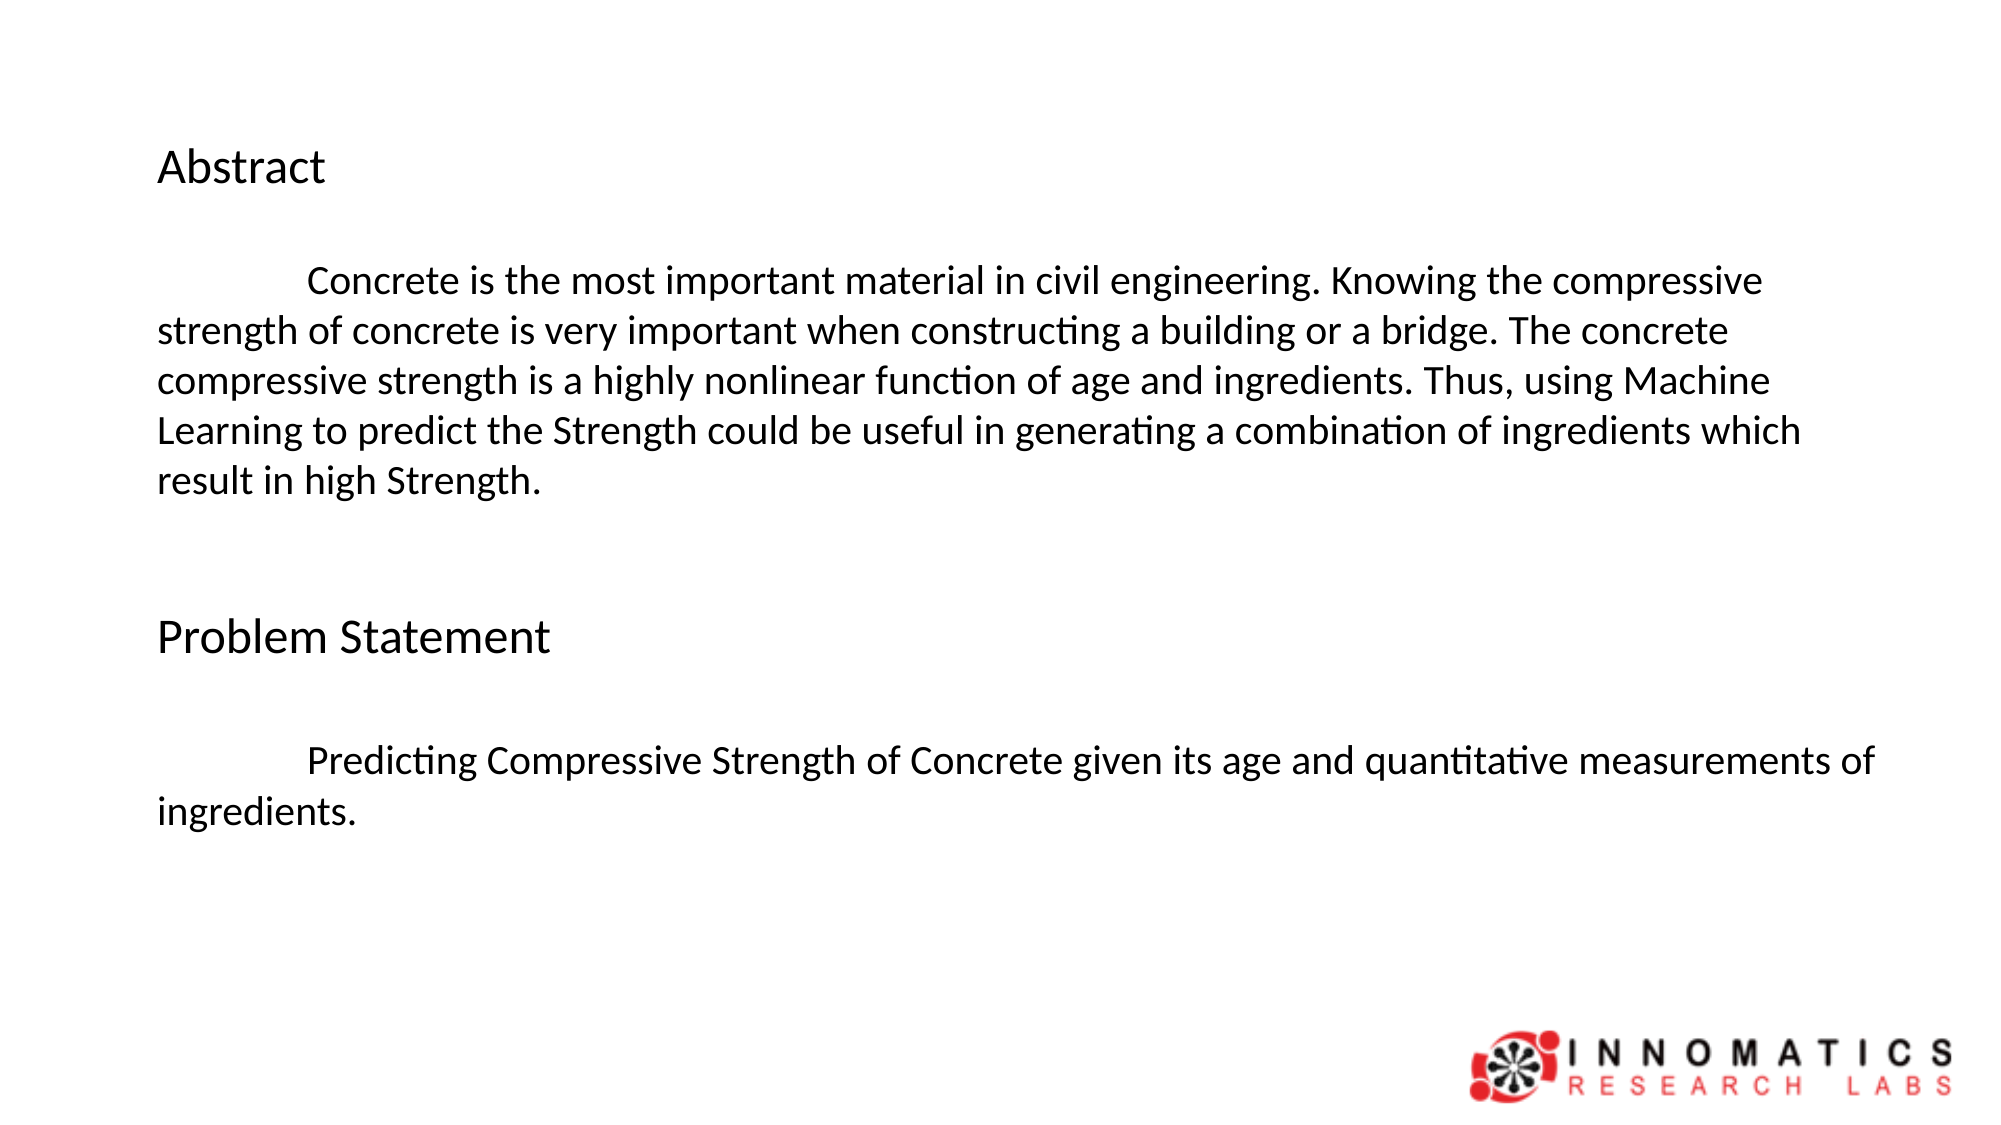

Abstract

	Concrete is the most important material in civil engineering. Knowing the compressive strength of concrete is very important when constructing a building or a bridge. The concrete compressive strength is a highly nonlinear function of age and ingredients. Thus, using Machine Learning to predict the Strength could be useful in generating a combination of ingredients which result in high Strength.

Problem Statement

	Predicting Compressive Strength of Concrete given its age and quantitative measurements of ingredients.